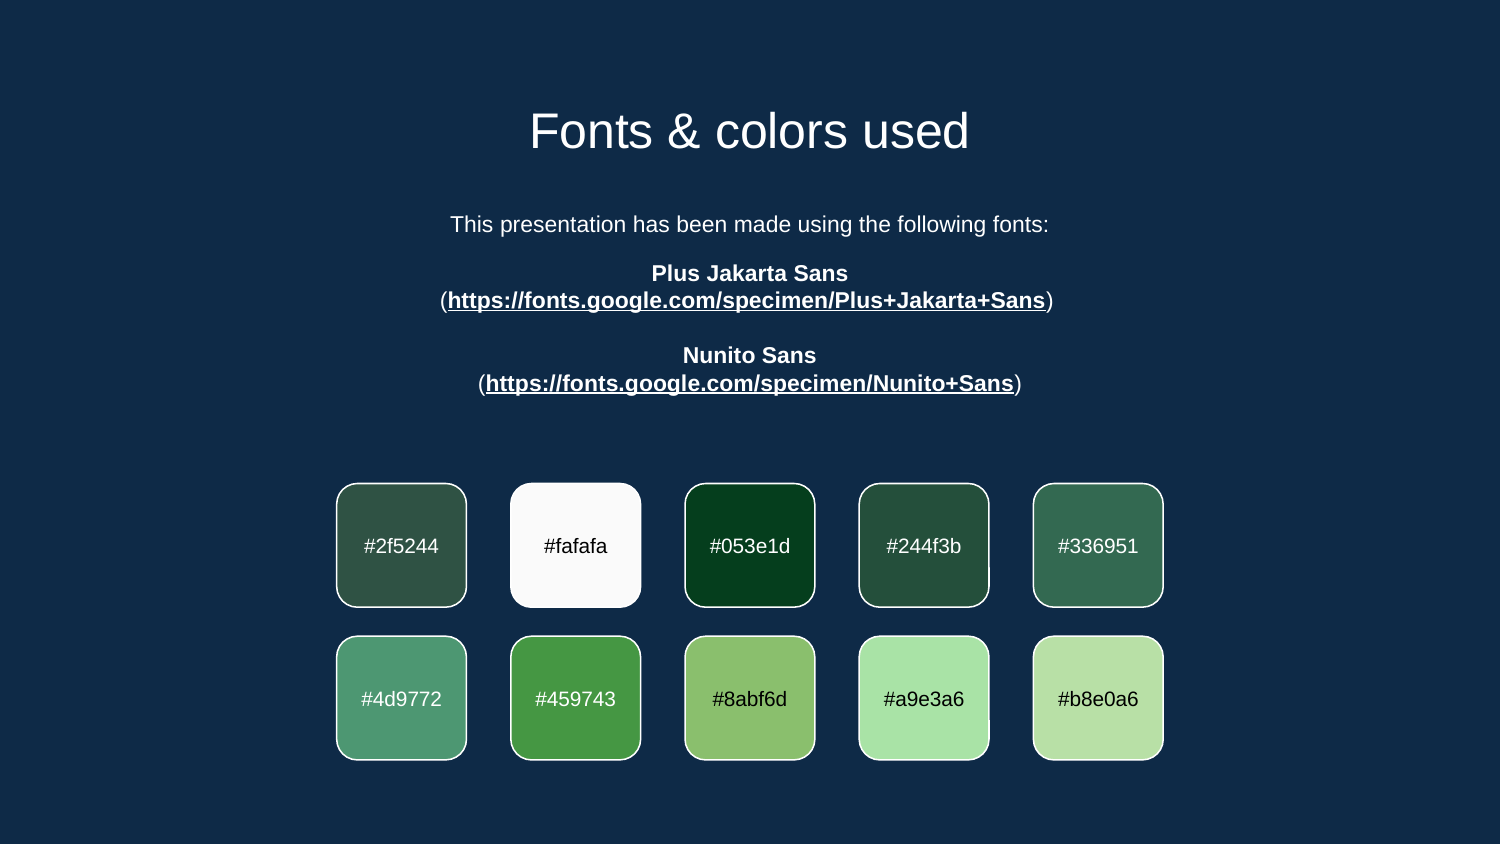

# Fonts & colors used
This presentation has been made using the following fonts:
Plus Jakarta Sans
(https://fonts.google.com/specimen/Plus+Jakarta+Sans)

Nunito Sans
(https://fonts.google.com/specimen/Nunito+Sans)

#2f5244
#fafafa
#053e1d
#244f3b
#336951

#4d9772
#459743
#8abf6d
#a9e3a6
#b8e0a6